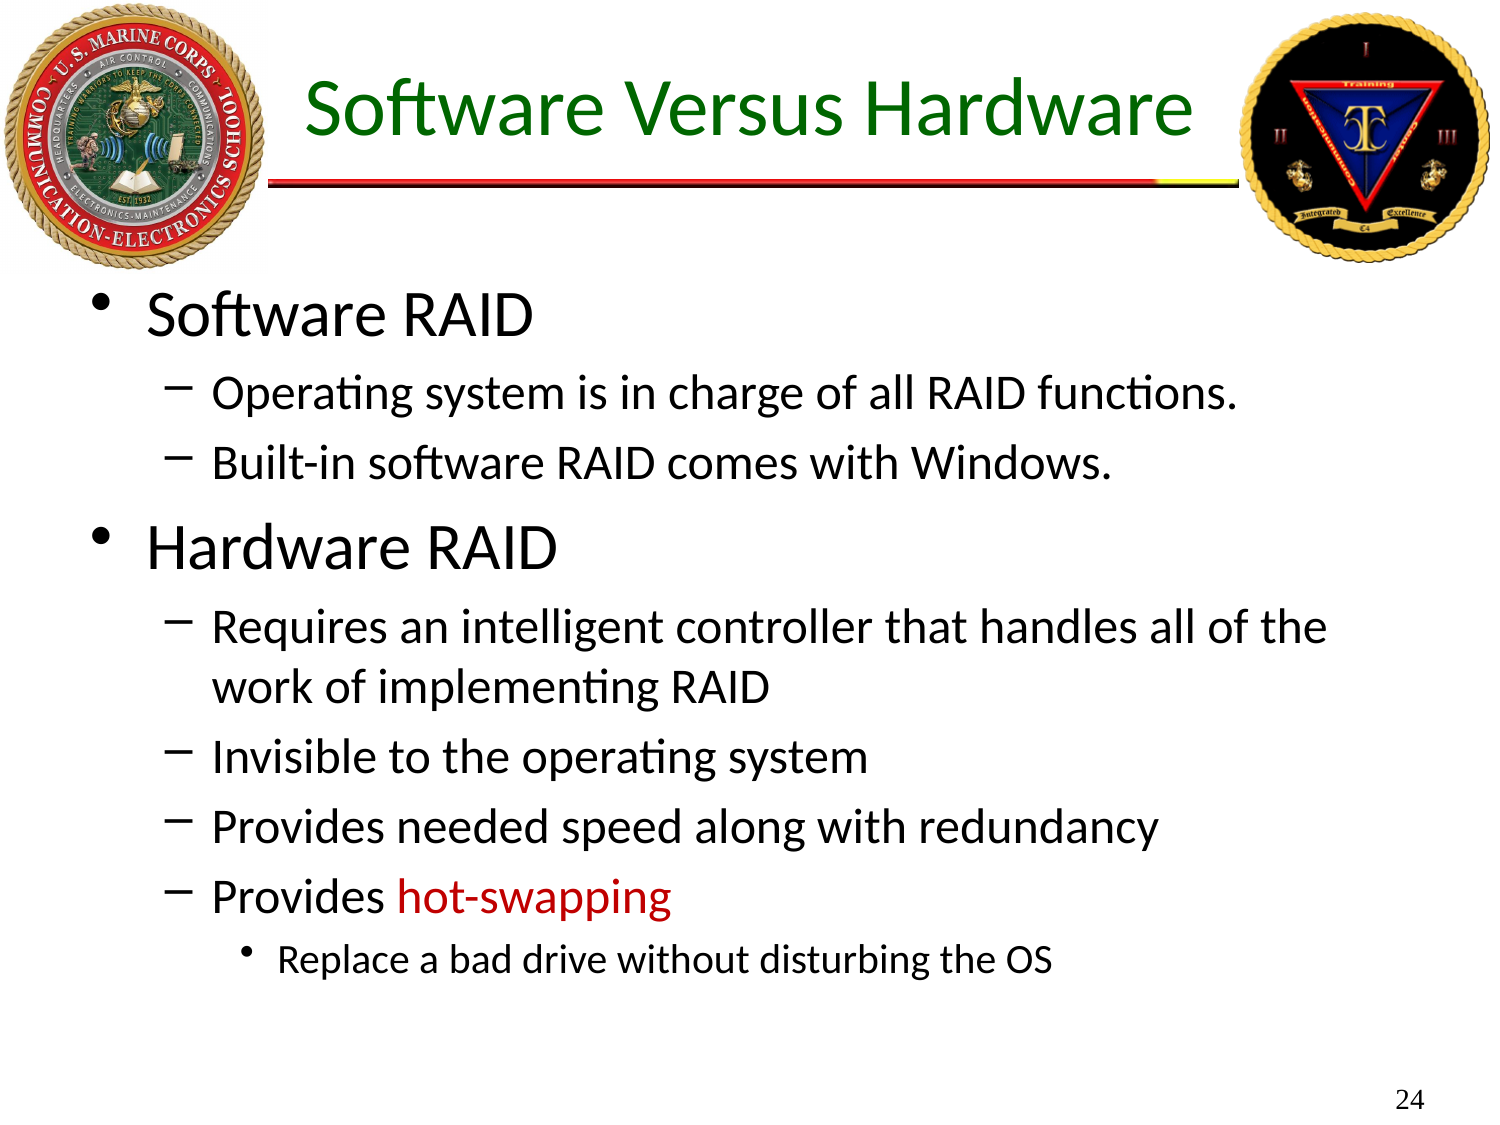

# Software Versus Hardware
Software RAID
Operating system is in charge of all RAID functions.
Built-in software RAID comes with Windows.
Hardware RAID
Requires an intelligent controller that handles all of the work of implementing RAID
Invisible to the operating system
Provides needed speed along with redundancy
Provides hot-swapping
Replace a bad drive without disturbing the OS